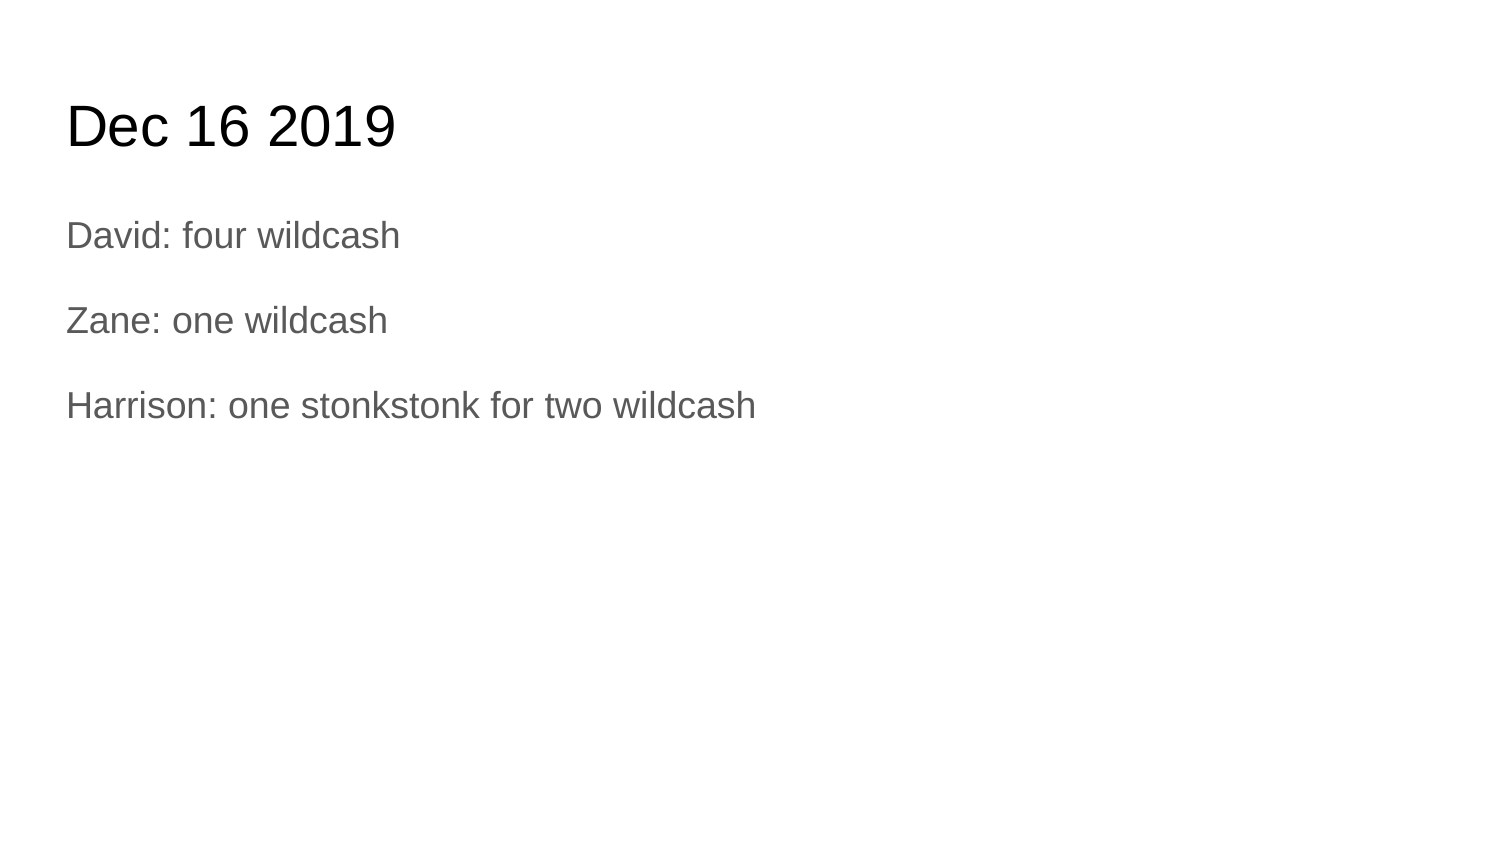

# Dec 16 2019
David: four wildcash
Zane: one wildcash
Harrison: one stonkstonk for two wildcash